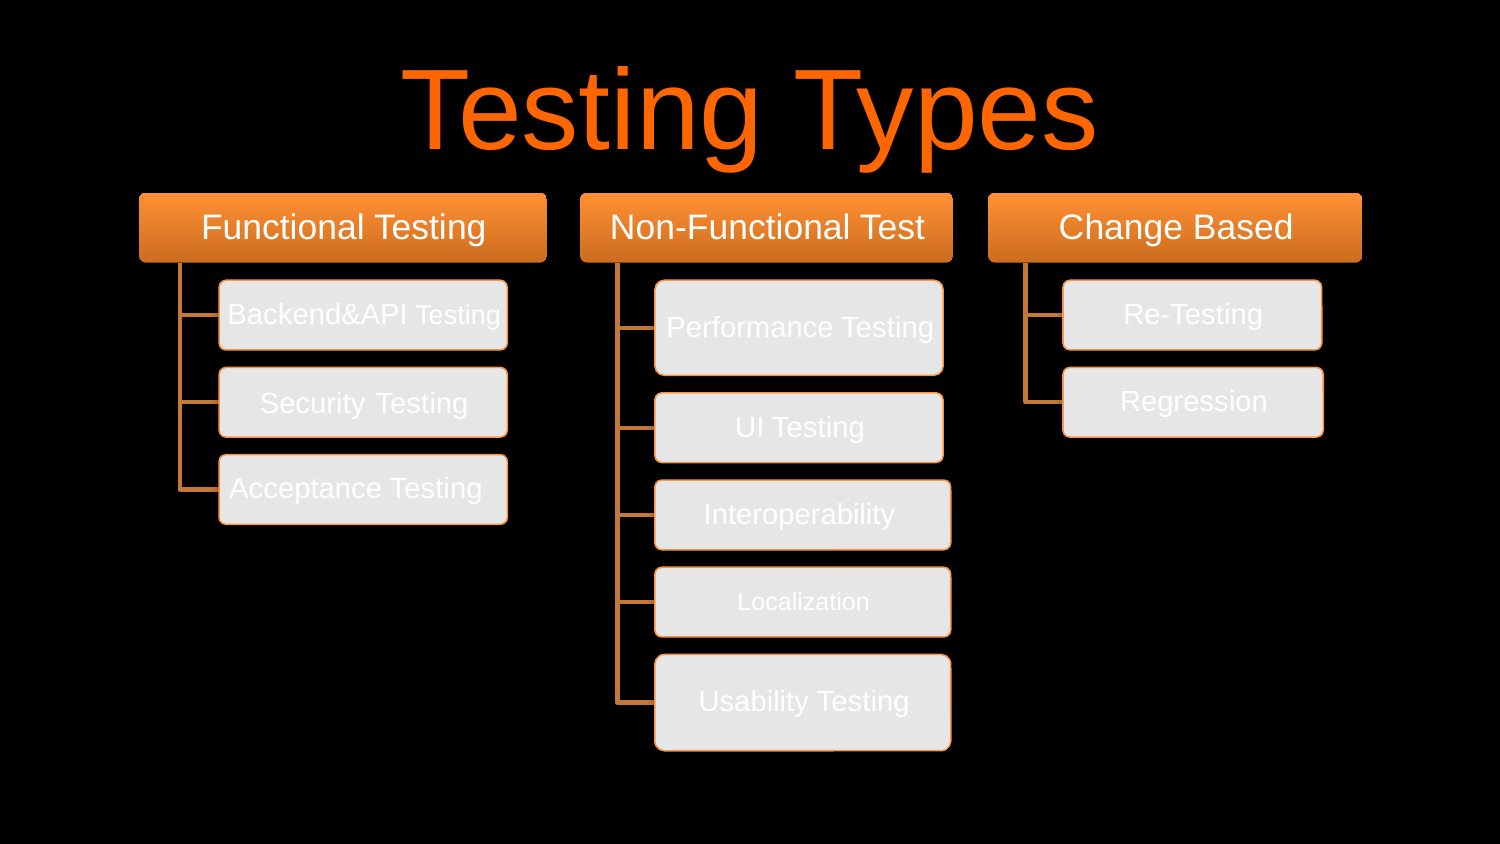

# Testing Types
Functional Testing
Backend&API Testing
Security Testing
Acceptance Testing
Non-Functional Test
Performance Testing
UI Testing
Interoperability
Localization
Usability Testing
Change Based
Re-Testing
Regression